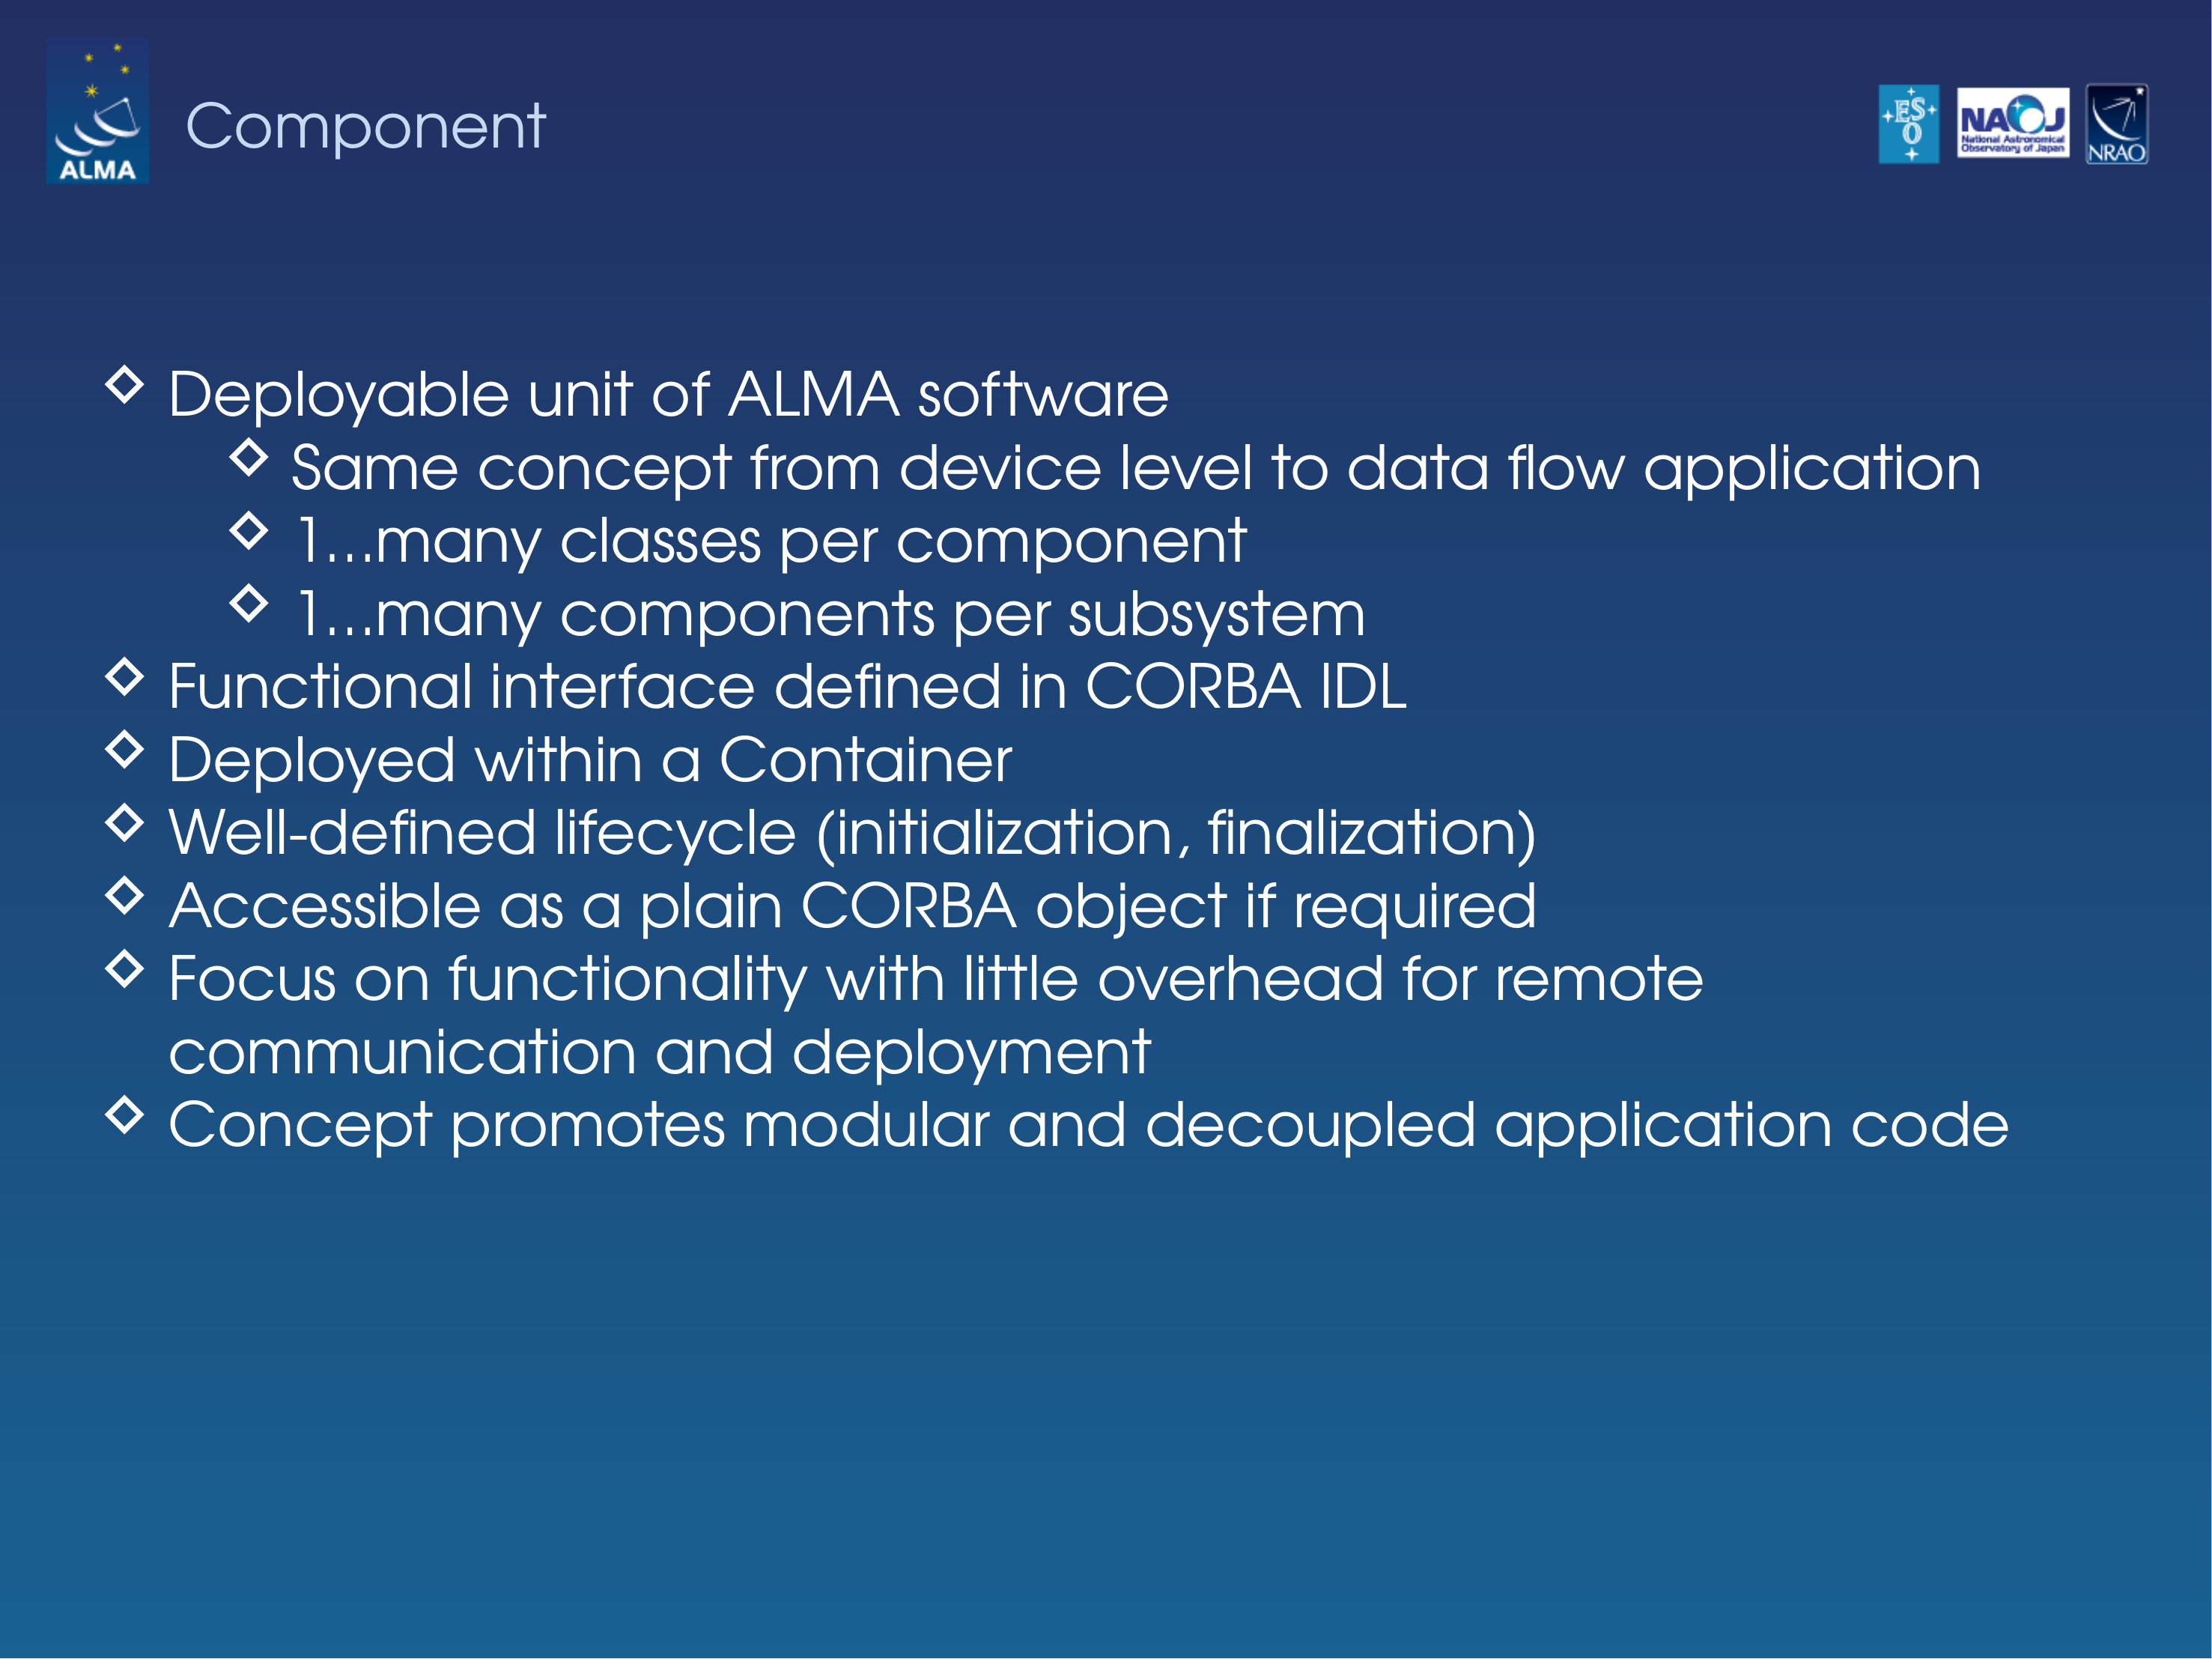

# Component
Deployable unit of ALMA software
Same concept from device level to data flow application
1…many classes per component
1…many components per subsystem
Functional interface defined in CORBA IDL
Deployed within a Container
Well-defined lifecycle (initialization, finalization)
Accessible as a plain CORBA object if required
Focus on functionality with little overhead for remote communication and deployment
Concept promotes modular and decoupled application code